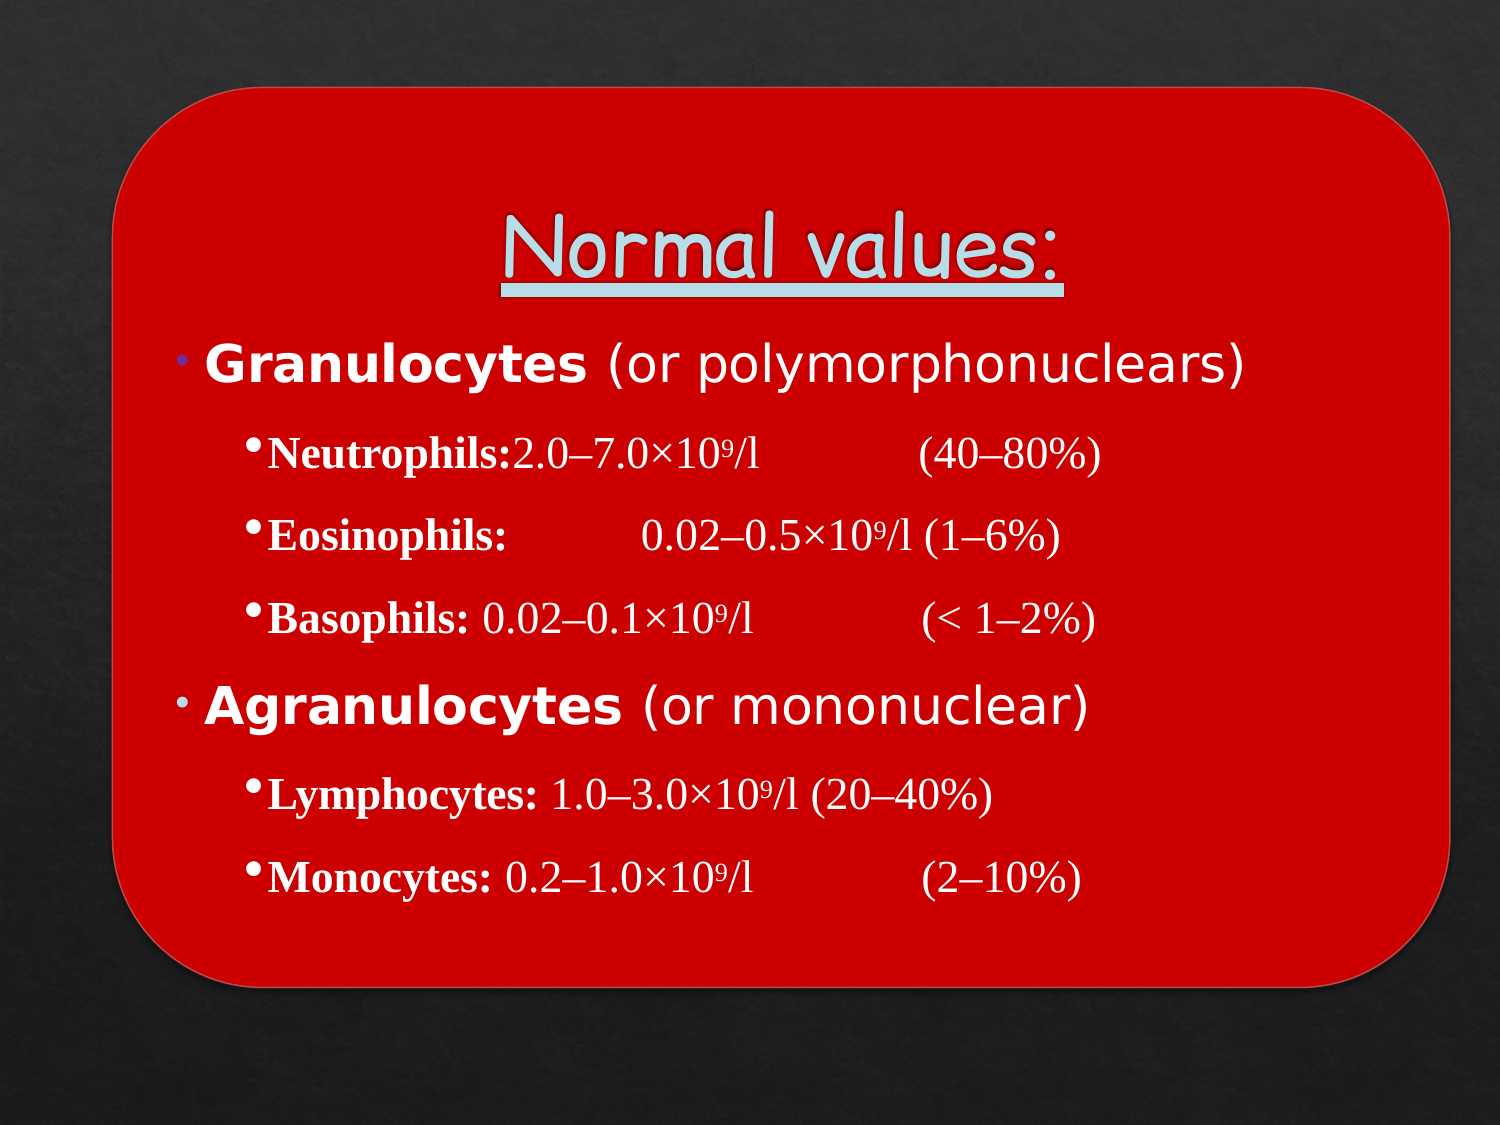

# Normal values:
Granulocytes (or polymorphonuclears)
Neutrophils:2.0–7.0×109/l	(40–80%)
Eosinophils:	0.02–0.5×109/l (1–6%)
Basophils: 0.02–0.1×109/l	(< 1–2%)
Agranulocytes (or mononuclear)
Lymphocytes: 1.0–3.0×109/l (20–40%)
Monocytes: 0.2–1.0×109/l	(2–10%)